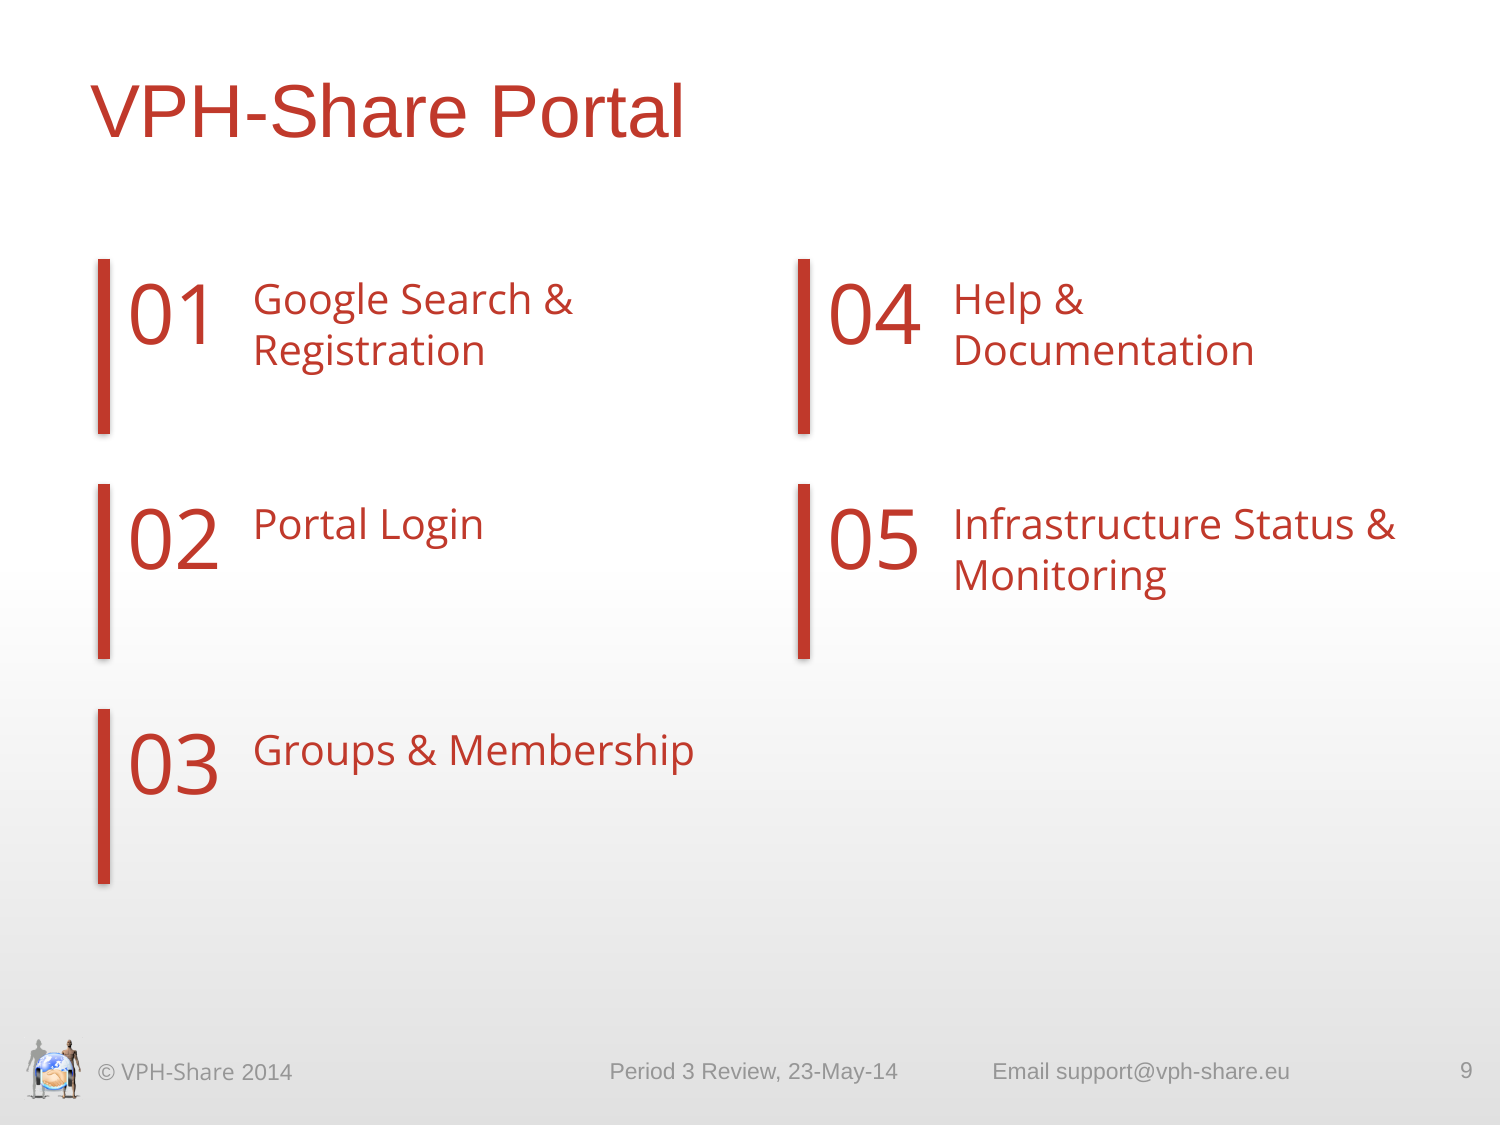

# VPH-Share Portal
01
Google Search & Registration
04
Help & Documentation
02
Portal Login
05
Infrastructure Status & Monitoring
03
Groups & Membership